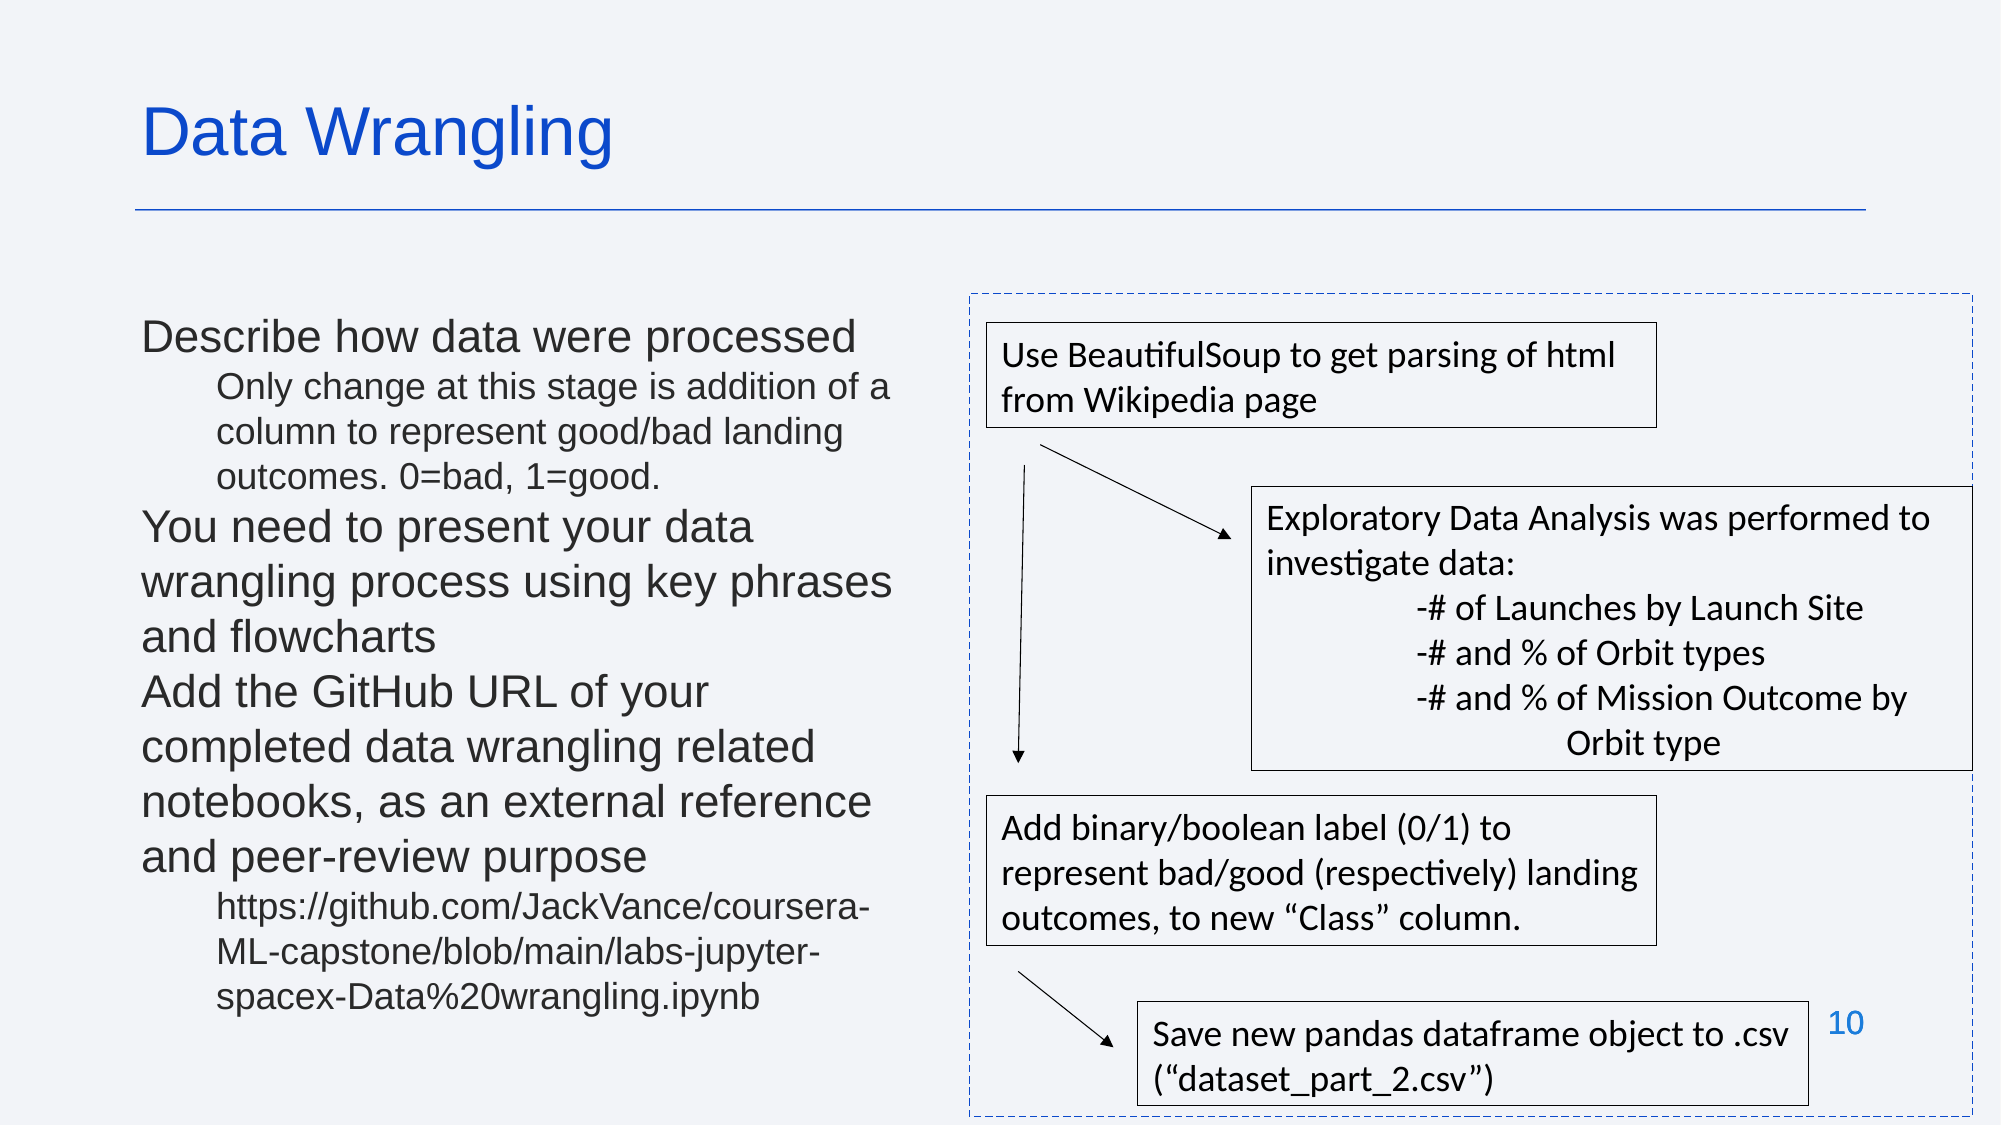

Data Wrangling

Describe how data were processed
Only change at this stage is addition of a column to represent good/bad landing outcomes. 0=bad, 1=good.
You need to present your data wrangling process using key phrases and flowcharts
Add the GitHub URL of your completed data wrangling related notebooks, as an external reference and peer-review purpose
https://github.com/JackVance/coursera-ML-capstone/blob/main/labs-jupyter-spacex-Data%20wrangling.ipynb

Use BeautifulSoup to get parsing of html from Wikipedia page
Exploratory Data Analysis was performed to investigate data:
	-# of Launches by Launch Site
	-# and % of Orbit types
	-# and % of Mission Outcome by 		Orbit type
Add binary/boolean label (0/1) to represent bad/good (respectively) landing outcomes, to new “Class” column.
10
10
10
Save new pandas dataframe object to .csv
(“dataset_part_2.csv”)